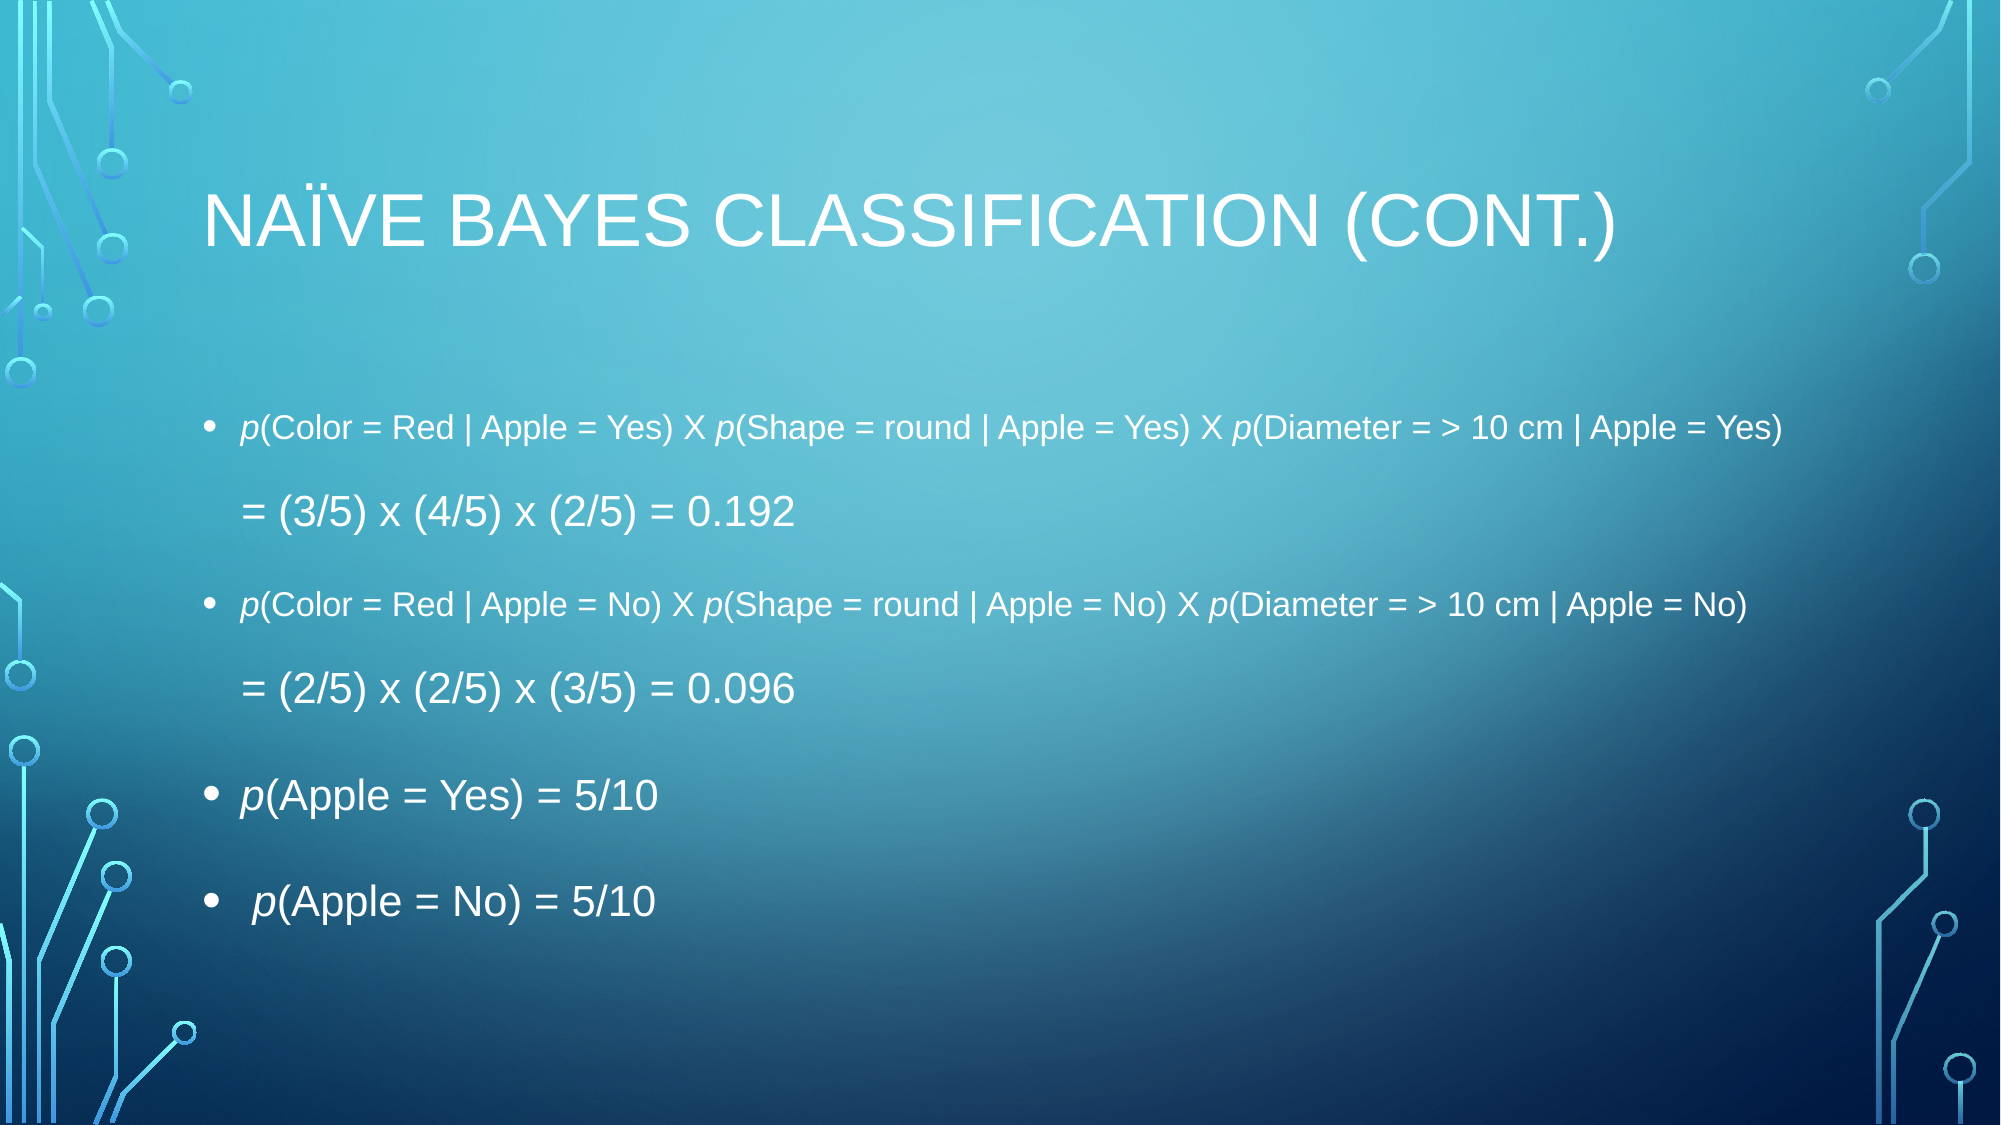

# Naïve Bayes classification (cont.)
p(Color = Red | Apple = Yes) X p(Shape = round | Apple = Yes) X p(Diameter = > 10 cm | Apple = Yes)
= (3/5) x (4/5) x (2/5) = 0.192
p(Color = Red | Apple = No) X p(Shape = round | Apple = No) X p(Diameter = > 10 cm | Apple = No)
= (2/5) x (2/5) x (3/5) = 0.096
p(Apple = Yes) = 5/10
 p(Apple = No) = 5/10